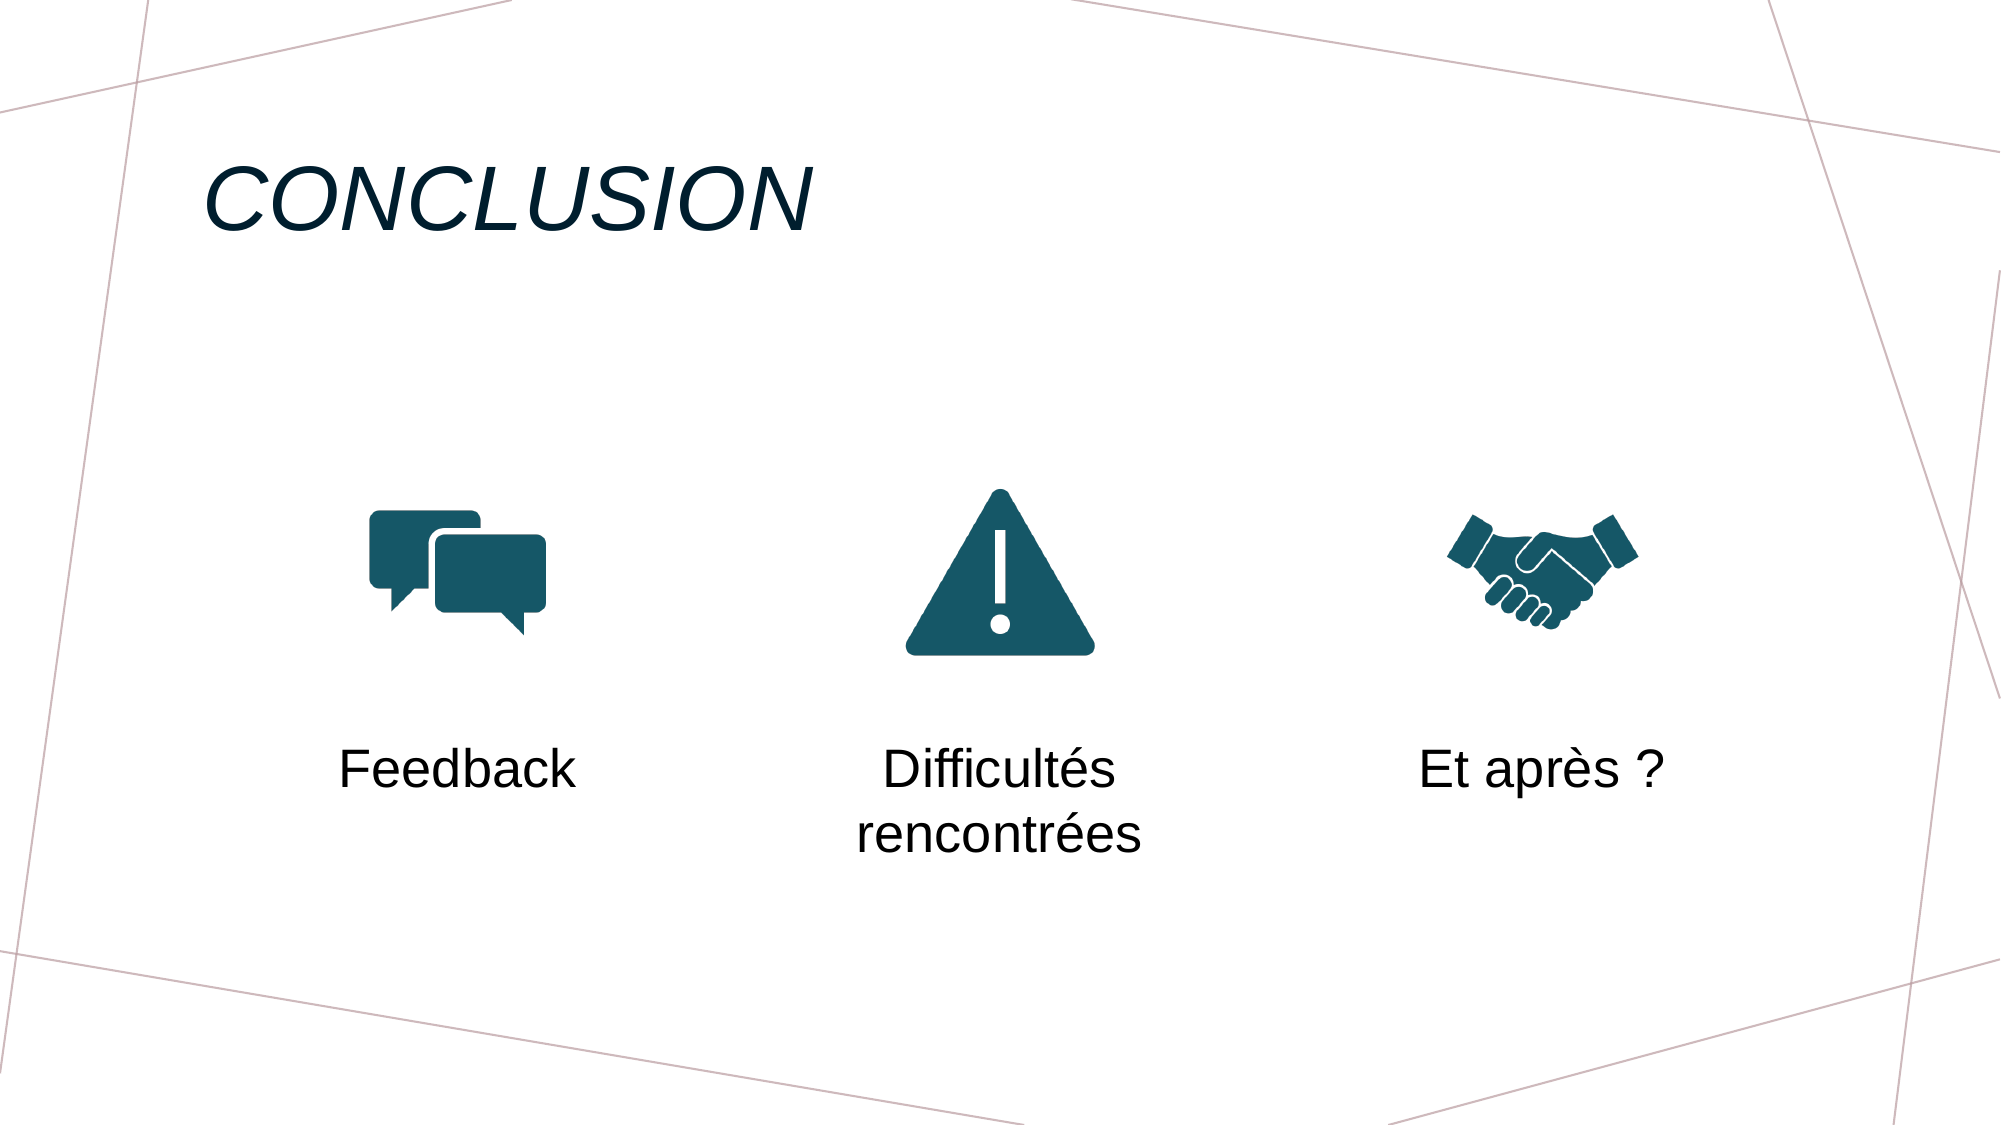

# Conclusion
Feedback
Difficultés rencontrées
Et après ?